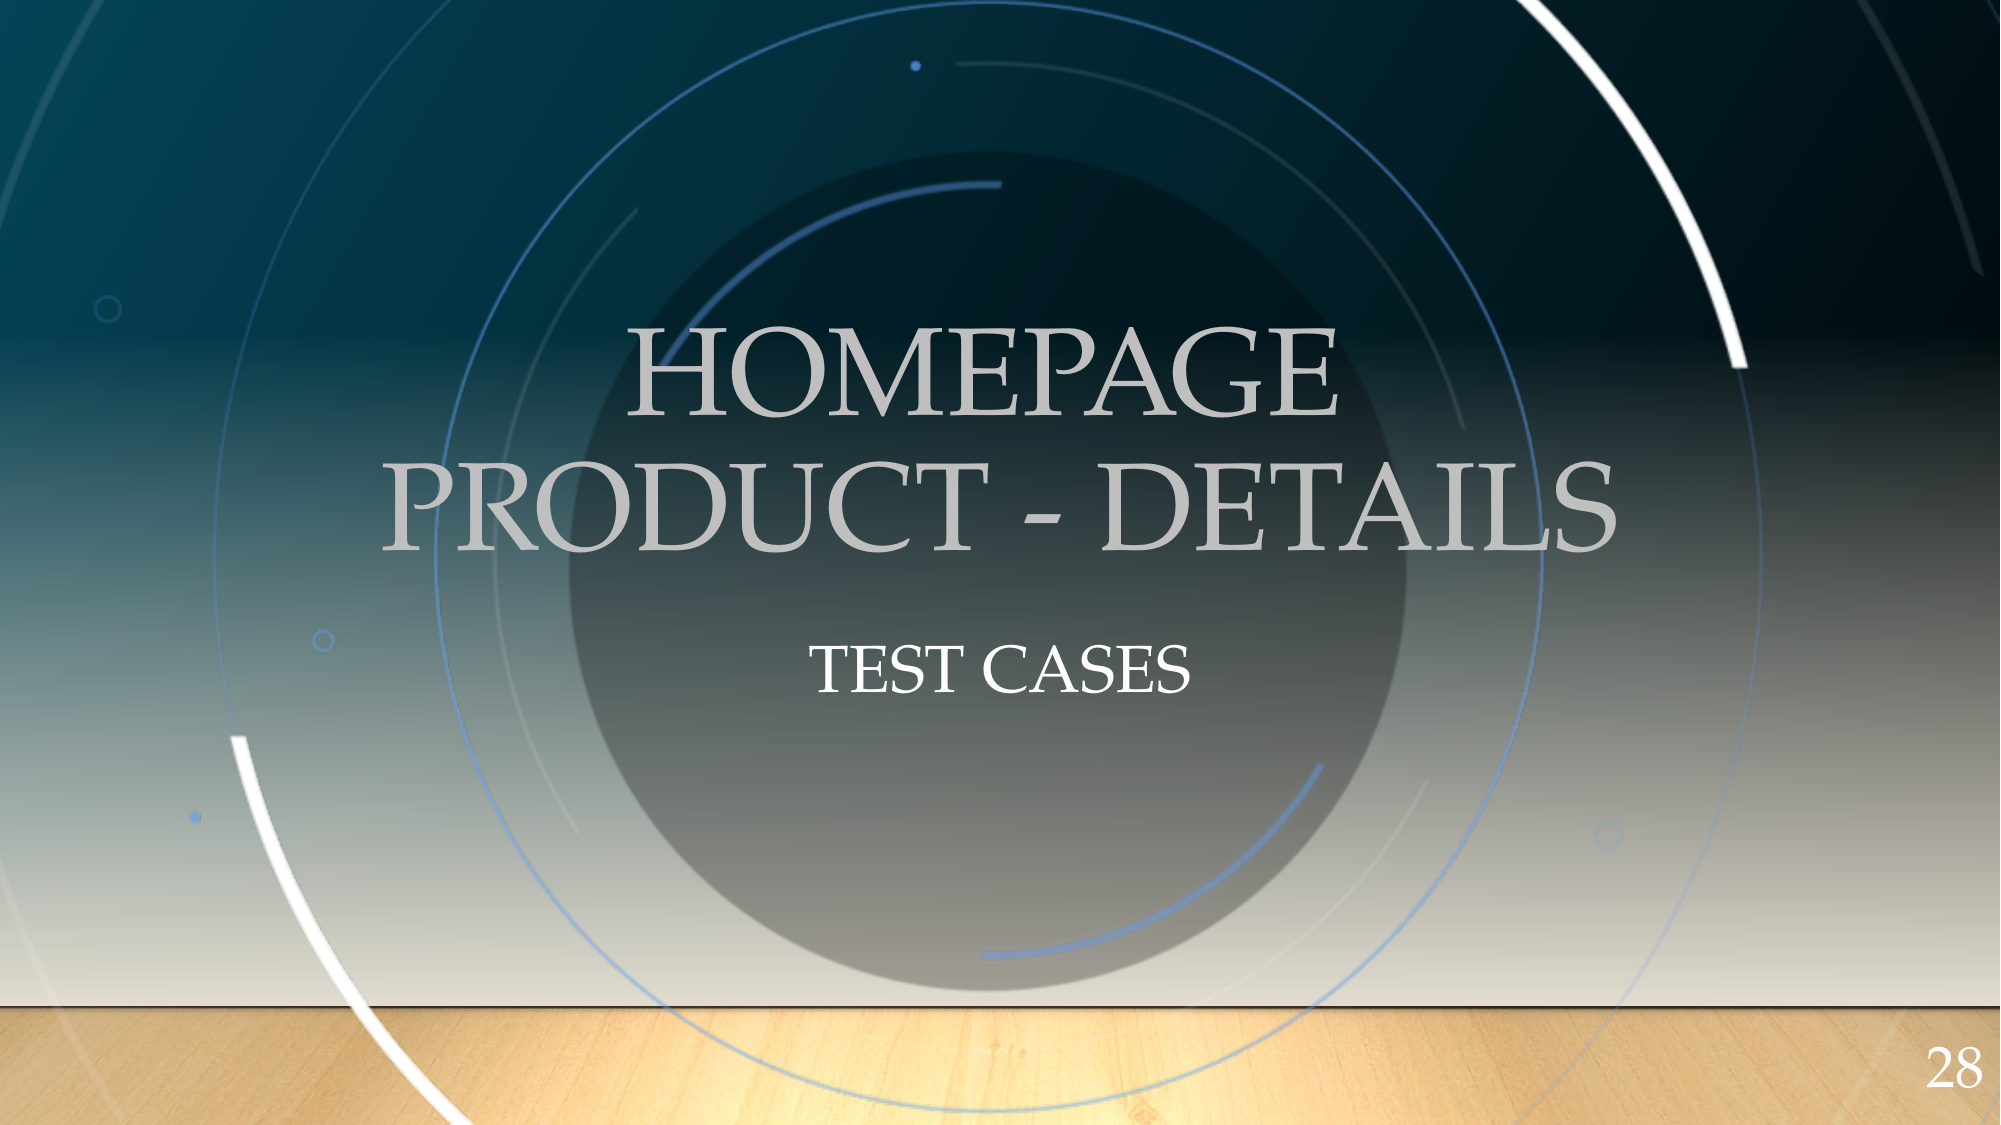

# HOMEPAGE
PRODUCT - DETAILS
TEST CASES
28